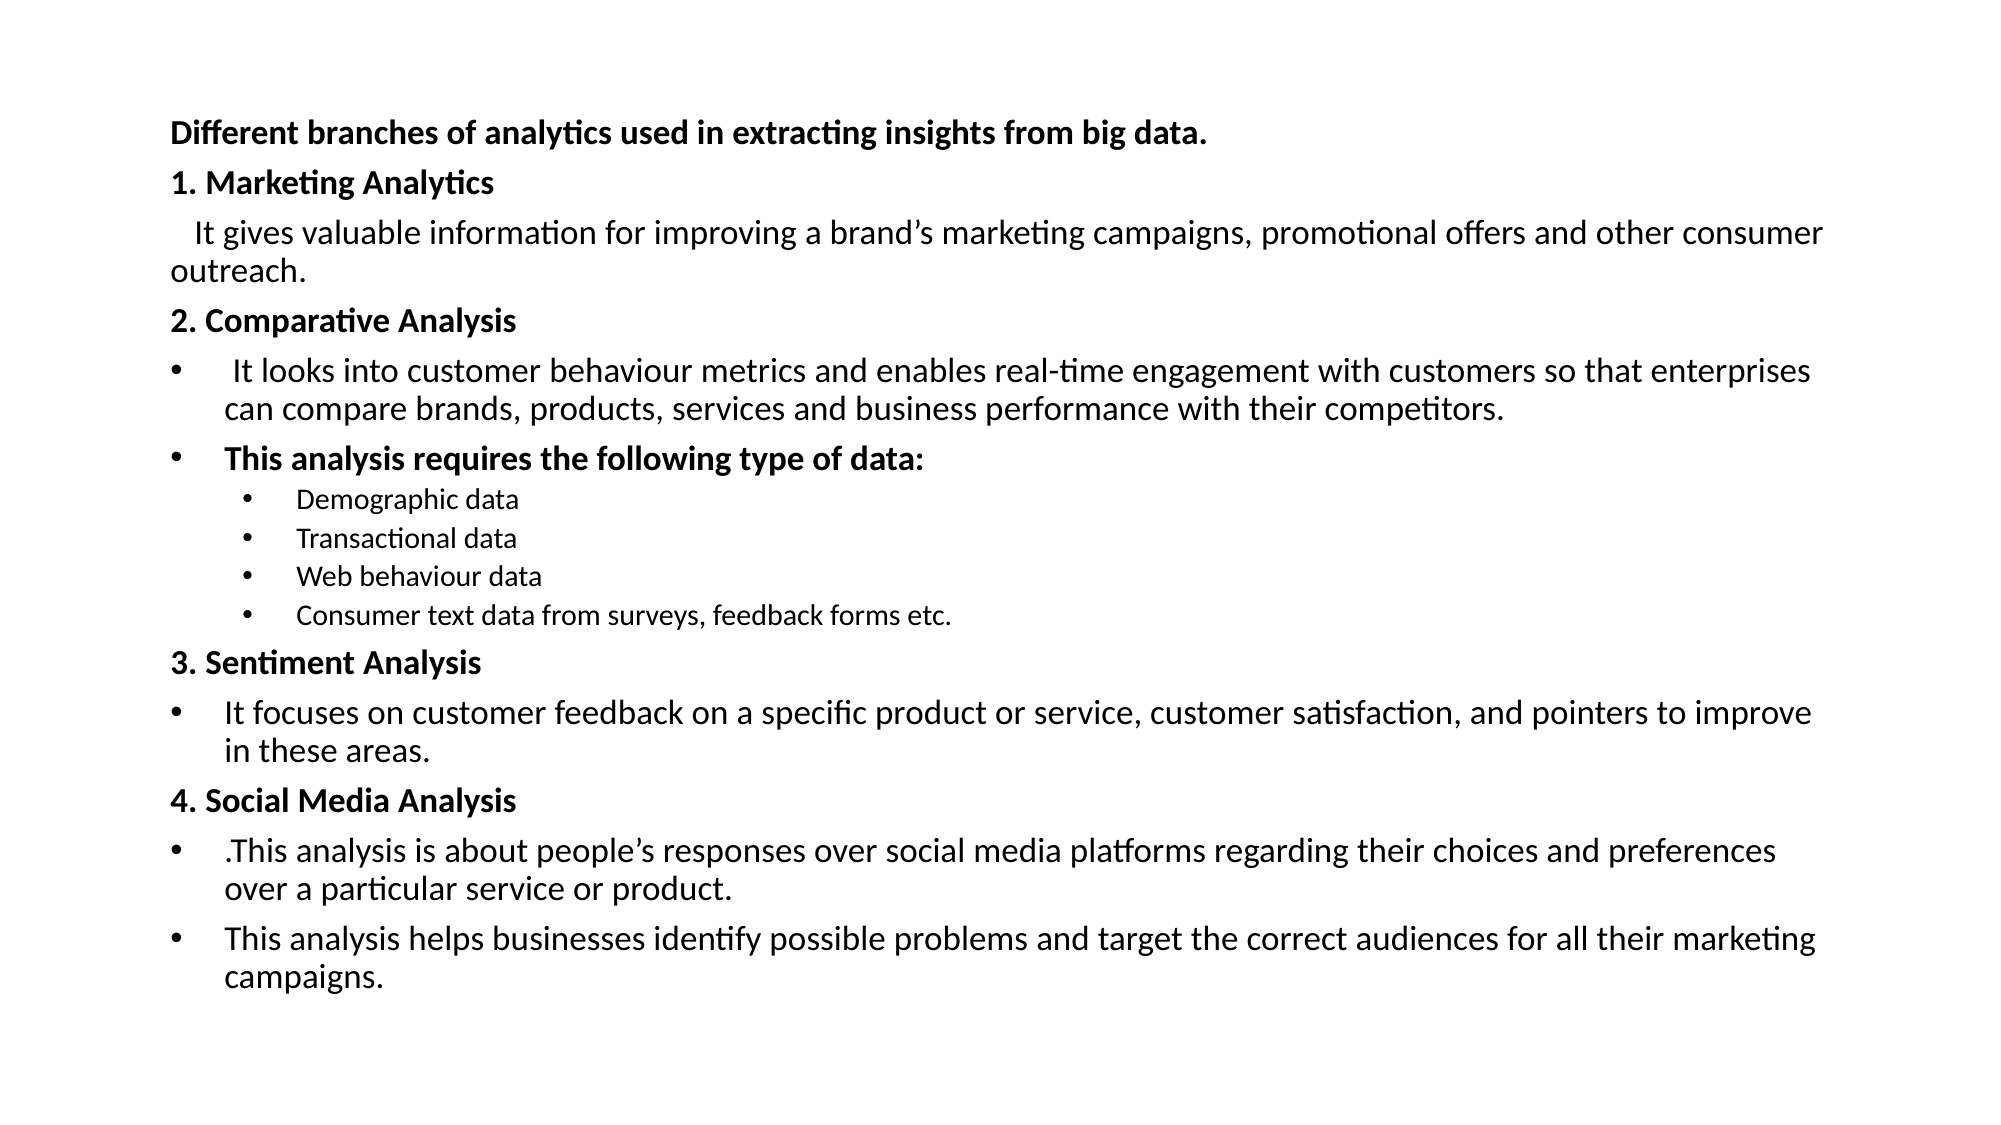

Different branches of analytics used in extracting insights from big data.
1. Marketing Analytics
   It gives valuable information for improving a brand’s marketing campaigns, promotional offers and other consumer outreach.
2. Comparative Analysis
 It looks into customer behaviour metrics and enables real-time engagement with customers so that enterprises can compare brands, products, services and business performance with their competitors.
This analysis requires the following type of data:
Demographic data
Transactional data
Web behaviour data
Consumer text data from surveys, feedback forms etc.
3. Sentiment Analysis
It focuses on customer feedback on a specific product or service, customer satisfaction, and pointers to improve in these areas.
4. Social Media Analysis
.This analysis is about people’s responses over social media platforms regarding their choices and preferences over a particular service or product.
This analysis helps businesses identify possible problems and target the correct audiences for all their marketing campaigns.